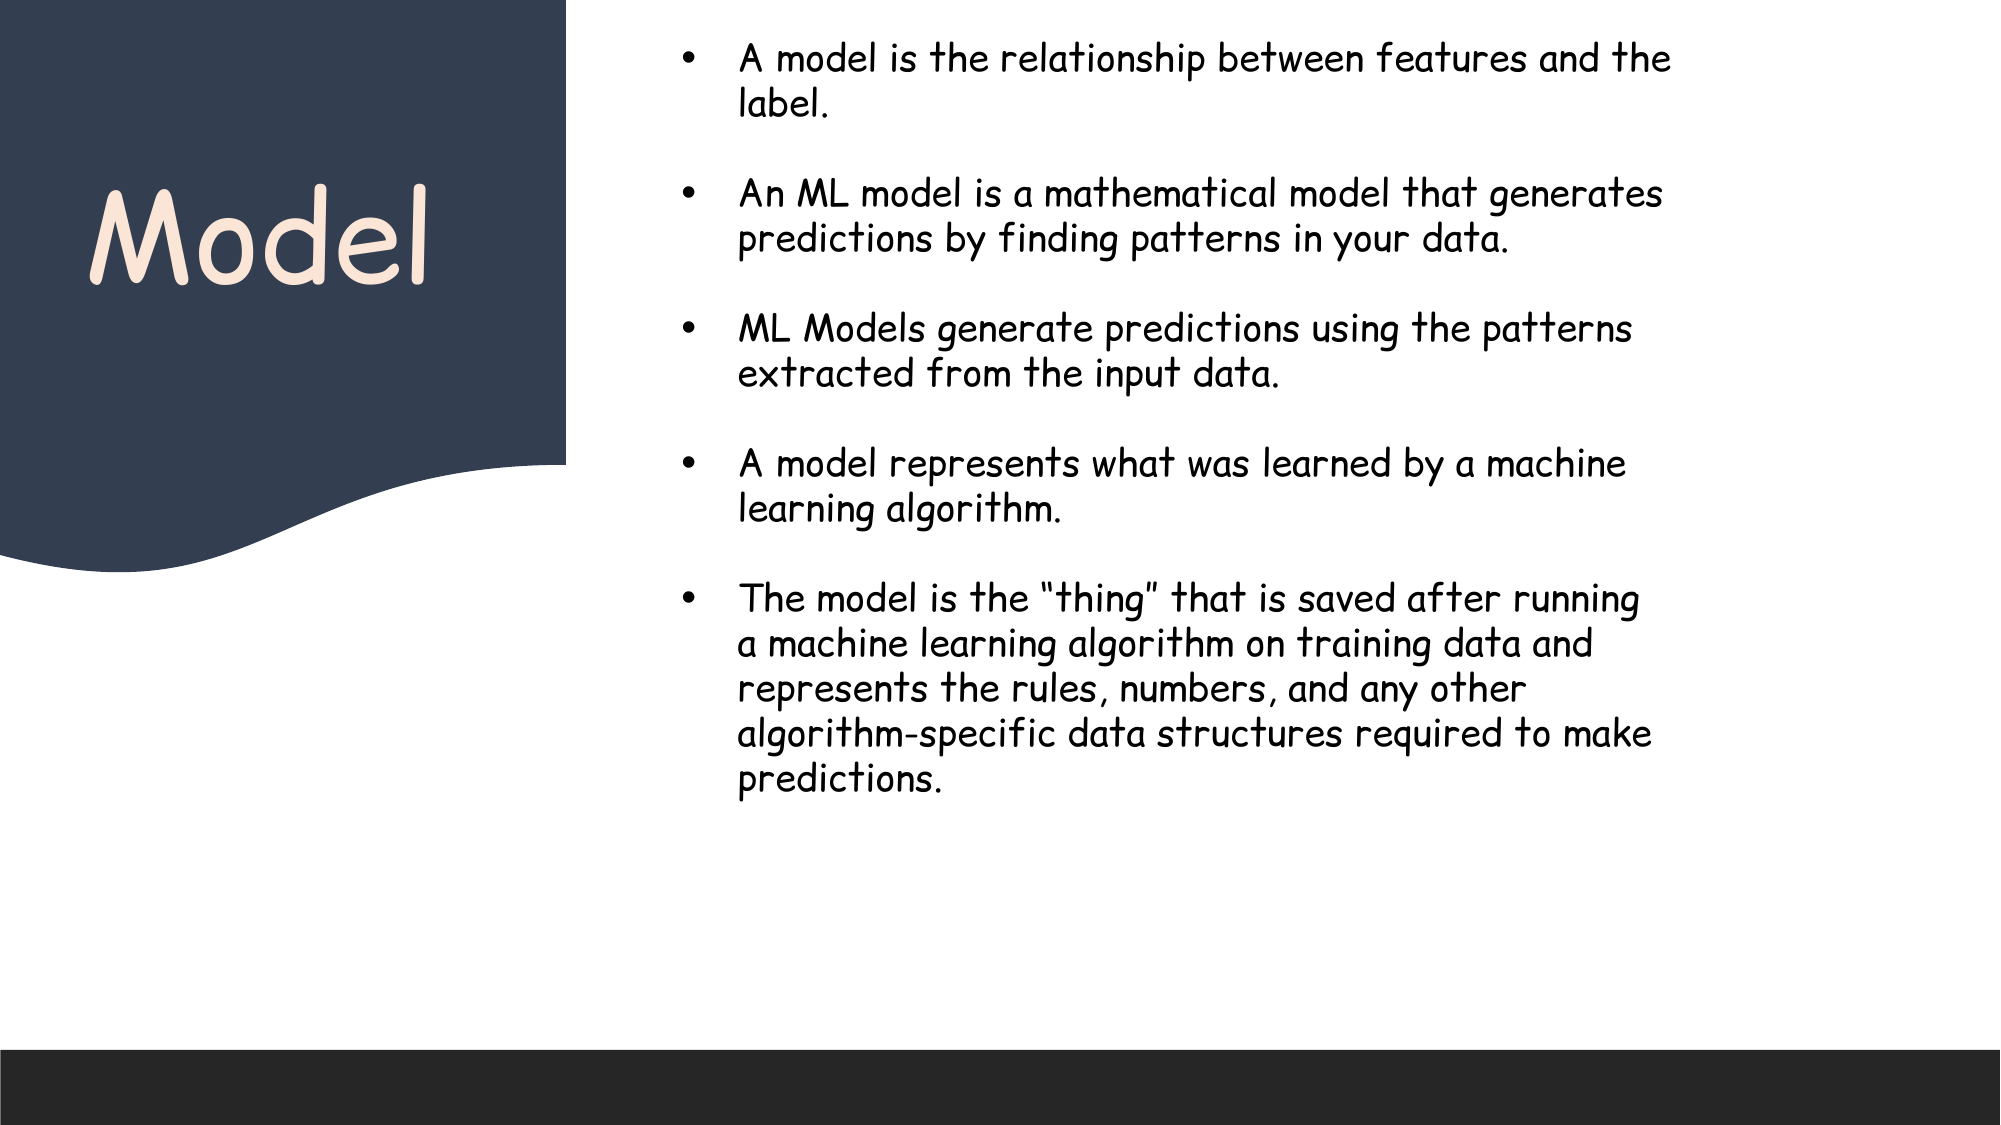

Model

A model is the relationship between features and the label.

An ML model is a mathematical model that generates predictions by finding patterns in your data.

ML Models generate predictions using the patterns extracted from the input data.

A model represents what was learned by a machine learning algorithm.

The model is the “thing” that is saved after running a machine learning algorithm on training data and represents the rules, numbers, and any other algorithm-specific data structures required to make predictions.